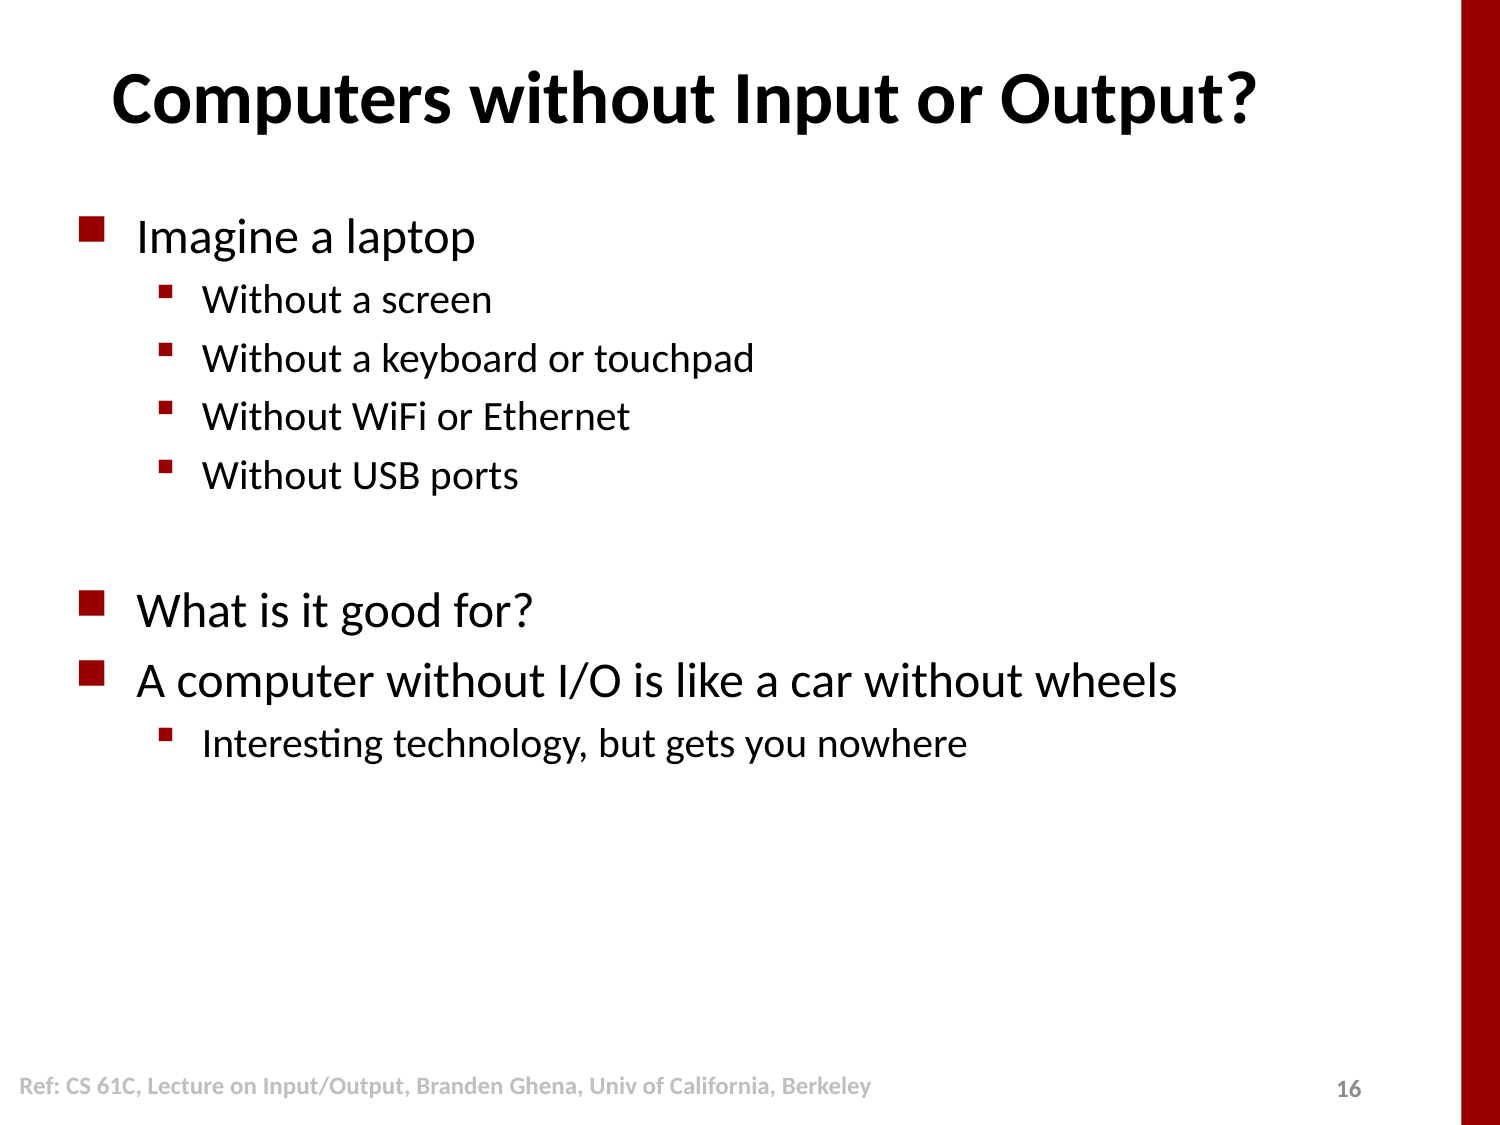

# Computers without Input or Output?
Imagine a laptop
Without a screen
Without a keyboard or touchpad
Without WiFi or Ethernet
Without USB ports

What is it good for?
A computer without I/O is like a car without wheels
Interesting technology, but gets you nowhere
Ref: CS 61C, Lecture on Input/Output, Branden Ghena, Univ of California, Berkeley